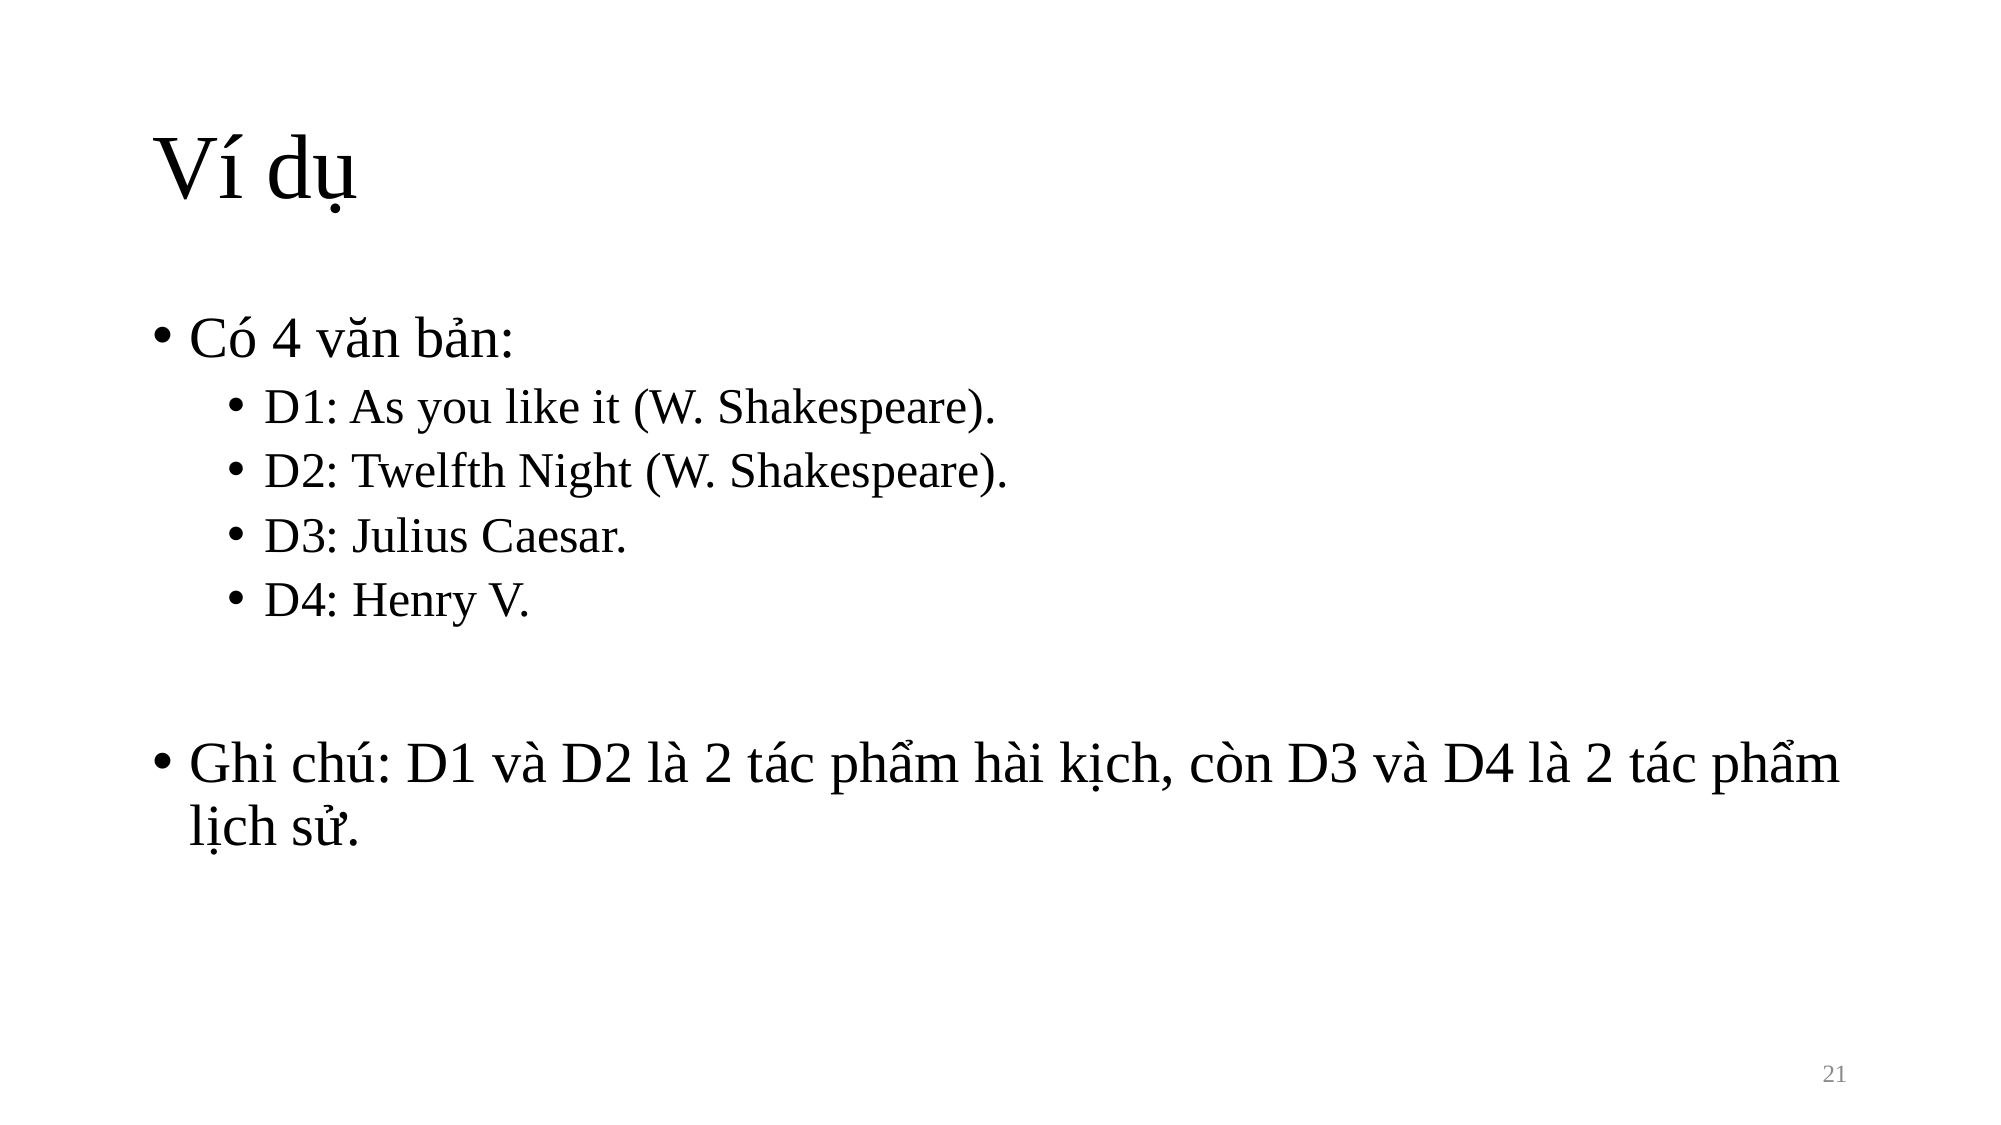

# Ví dụ
Có 4 văn bản:
D1: As you like it (W. Shakespeare).
D2: Twelfth Night (W. Shakespeare).
D3: Julius Caesar.
D4: Henry V.

Ghi chú: D1 và D2 là 2 tác phẩm hài kịch, còn D3 và D4 là 2 tác phẩm lịch sử.
21